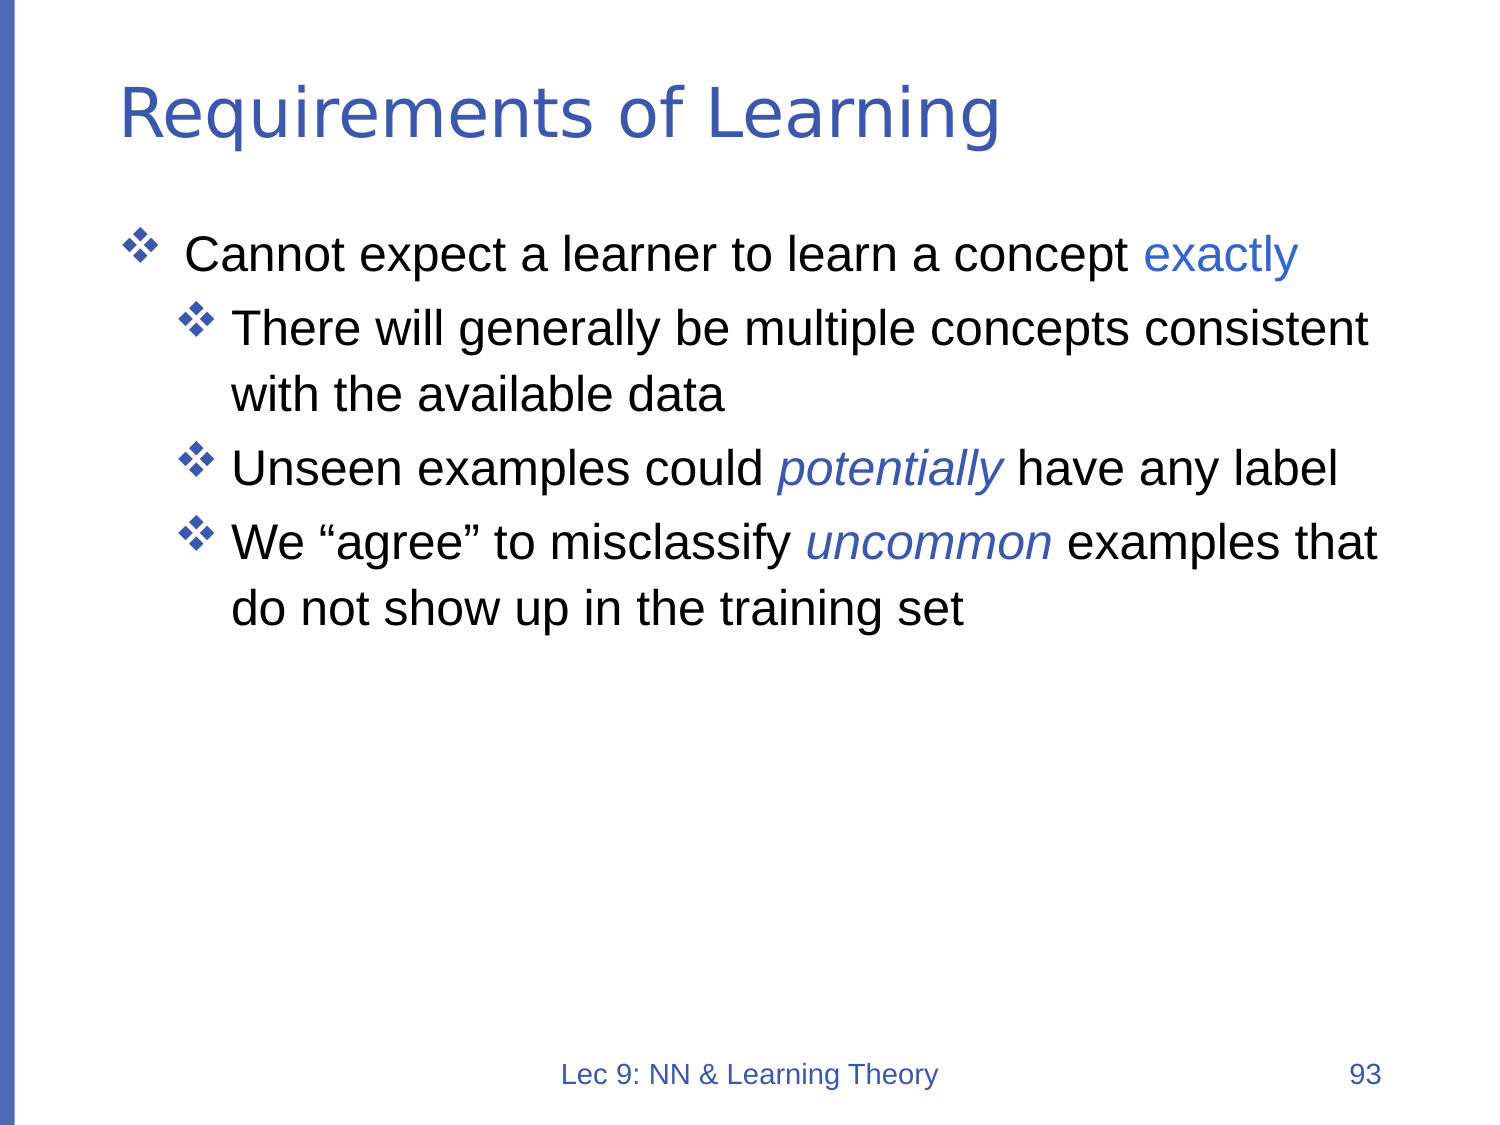

# Requirements of Learning
Cannot expect a learner to learn a concept exactly
There will generally be multiple concepts consistent with the available data
Unseen examples could potentially have any label
We “agree” to misclassify uncommon examples that do not show up in the training set

Lec 9: NN & Learning Theory
93